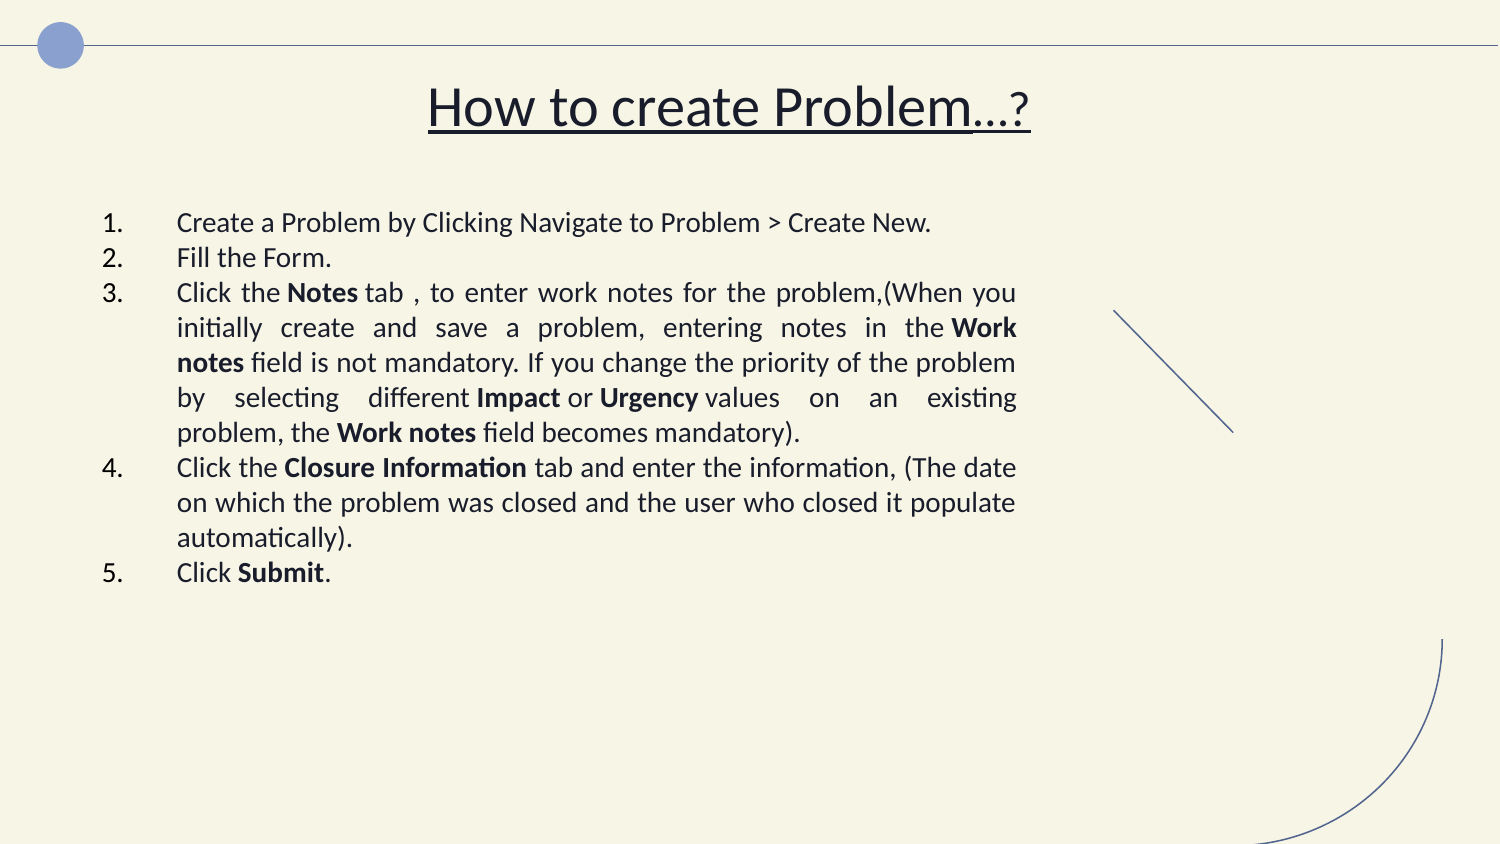

How to create Problem…?
Create a Problem by Clicking Navigate to Problem > Create New.
Fill the Form.
Click the Notes tab , to enter work notes for the problem,(When you initially create and save a problem, entering notes in the Work notes field is not mandatory. If you change the priority of the problem by selecting different Impact or Urgency values on an existing problem, the Work notes field becomes mandatory).
Click the Closure Information tab and enter the information, (The date on which the problem was closed and the user who closed it populate automatically).
Click Submit.